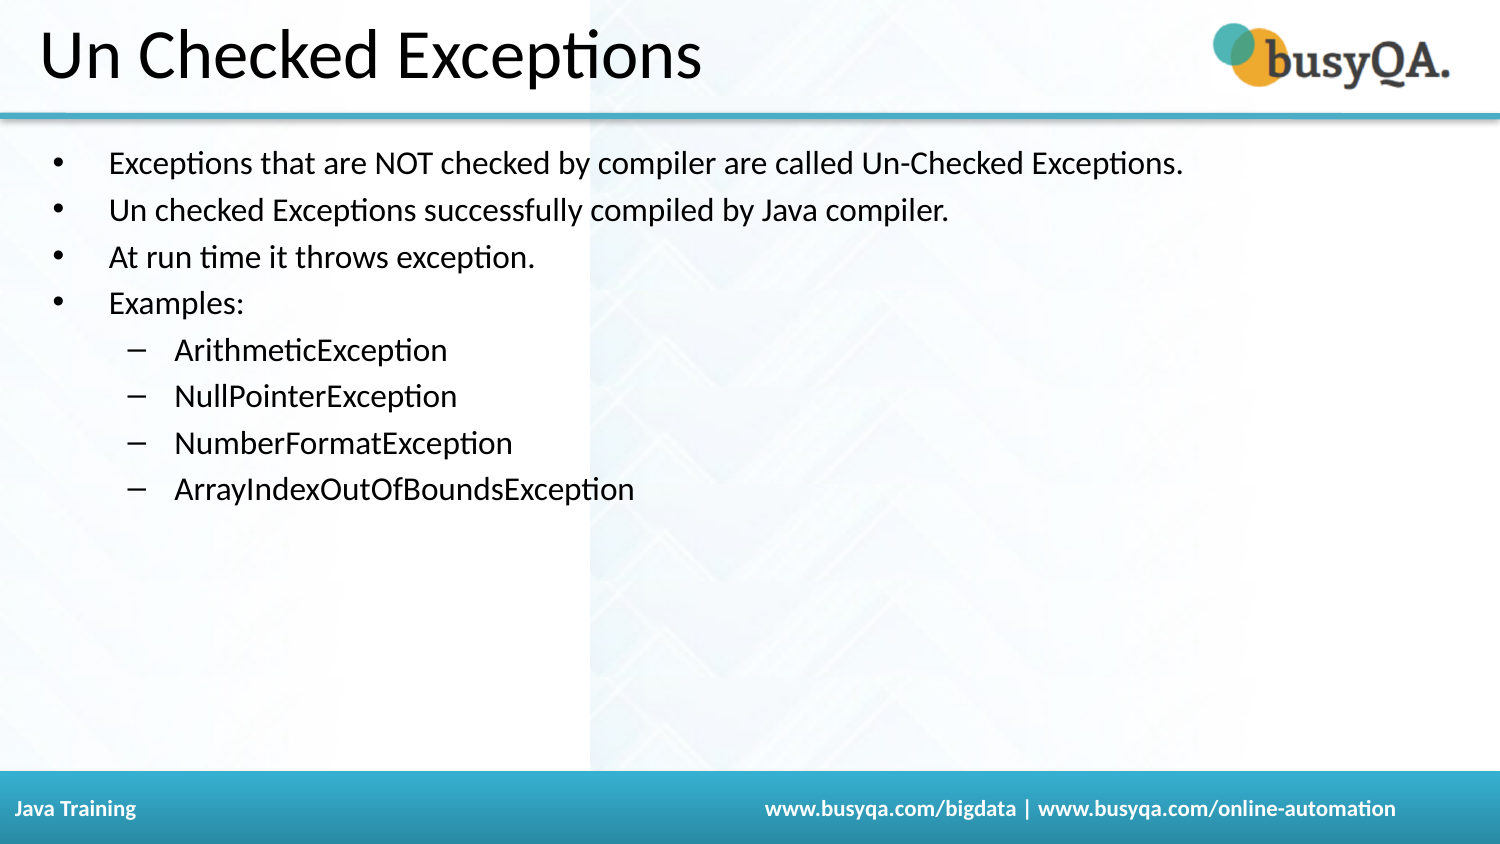

# Un Checked Exceptions
Exceptions that are NOT checked by compiler are called Un-Checked Exceptions.
Un checked Exceptions successfully compiled by Java compiler.
At run time it throws exception.
Examples:
ArithmeticException
NullPointerException
NumberFormatException
ArrayIndexOutOfBoundsException

94